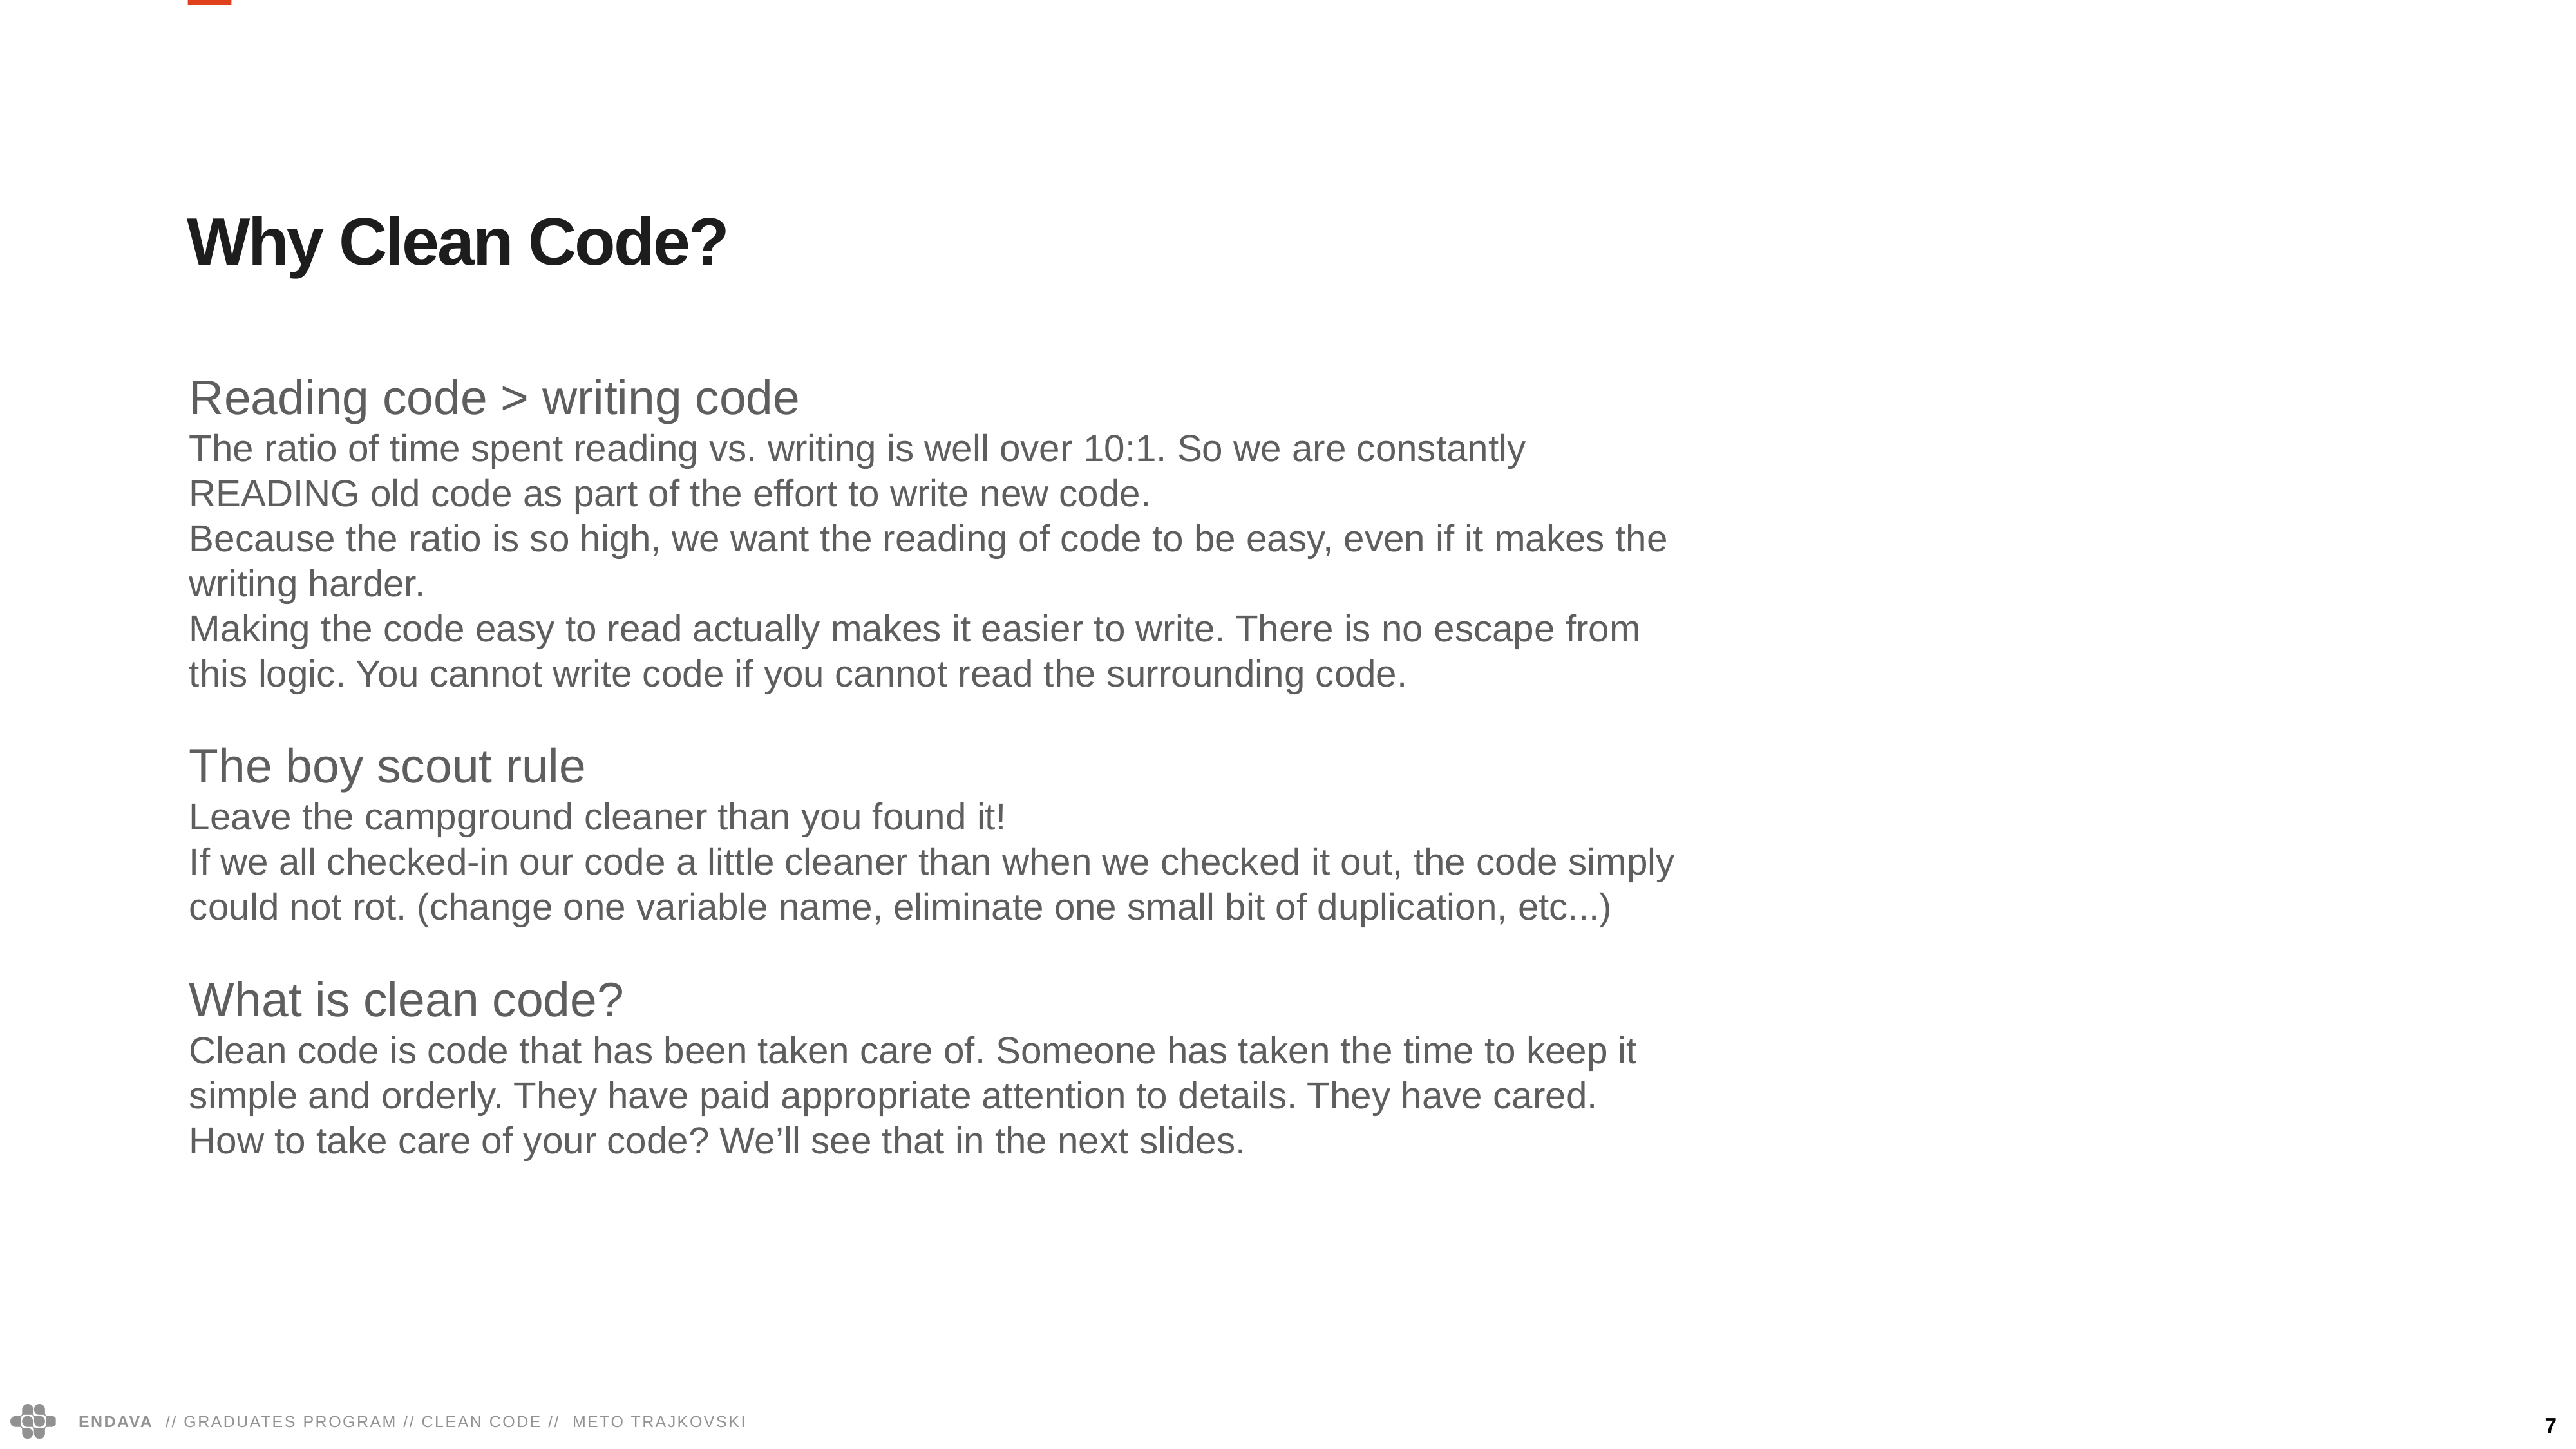

Why Clean Code?
Reading code > writing code
The ratio of time spent reading vs. writing is well over 10:1. So we are constantly READING old code as part of the effort to write new code.
Because the ratio is so high, we want the reading of code to be easy, even if it makes the writing harder.
Making the code easy to read actually makes it easier to write. There is no escape from this logic. You cannot write code if you cannot read the surrounding code.
The boy scout rule
Leave the campground cleaner than you found it!
If we all checked-in our code a little cleaner than when we checked it out, the code simply could not rot. (change one variable name, eliminate one small bit of duplication, etc...)
What is clean code?
Clean code is code that has been taken care of. Someone has taken the time to keep it simple and orderly. They have paid appropriate attention to details. They have cared.
How to take care of your code? We’ll see that in the next slides.
7